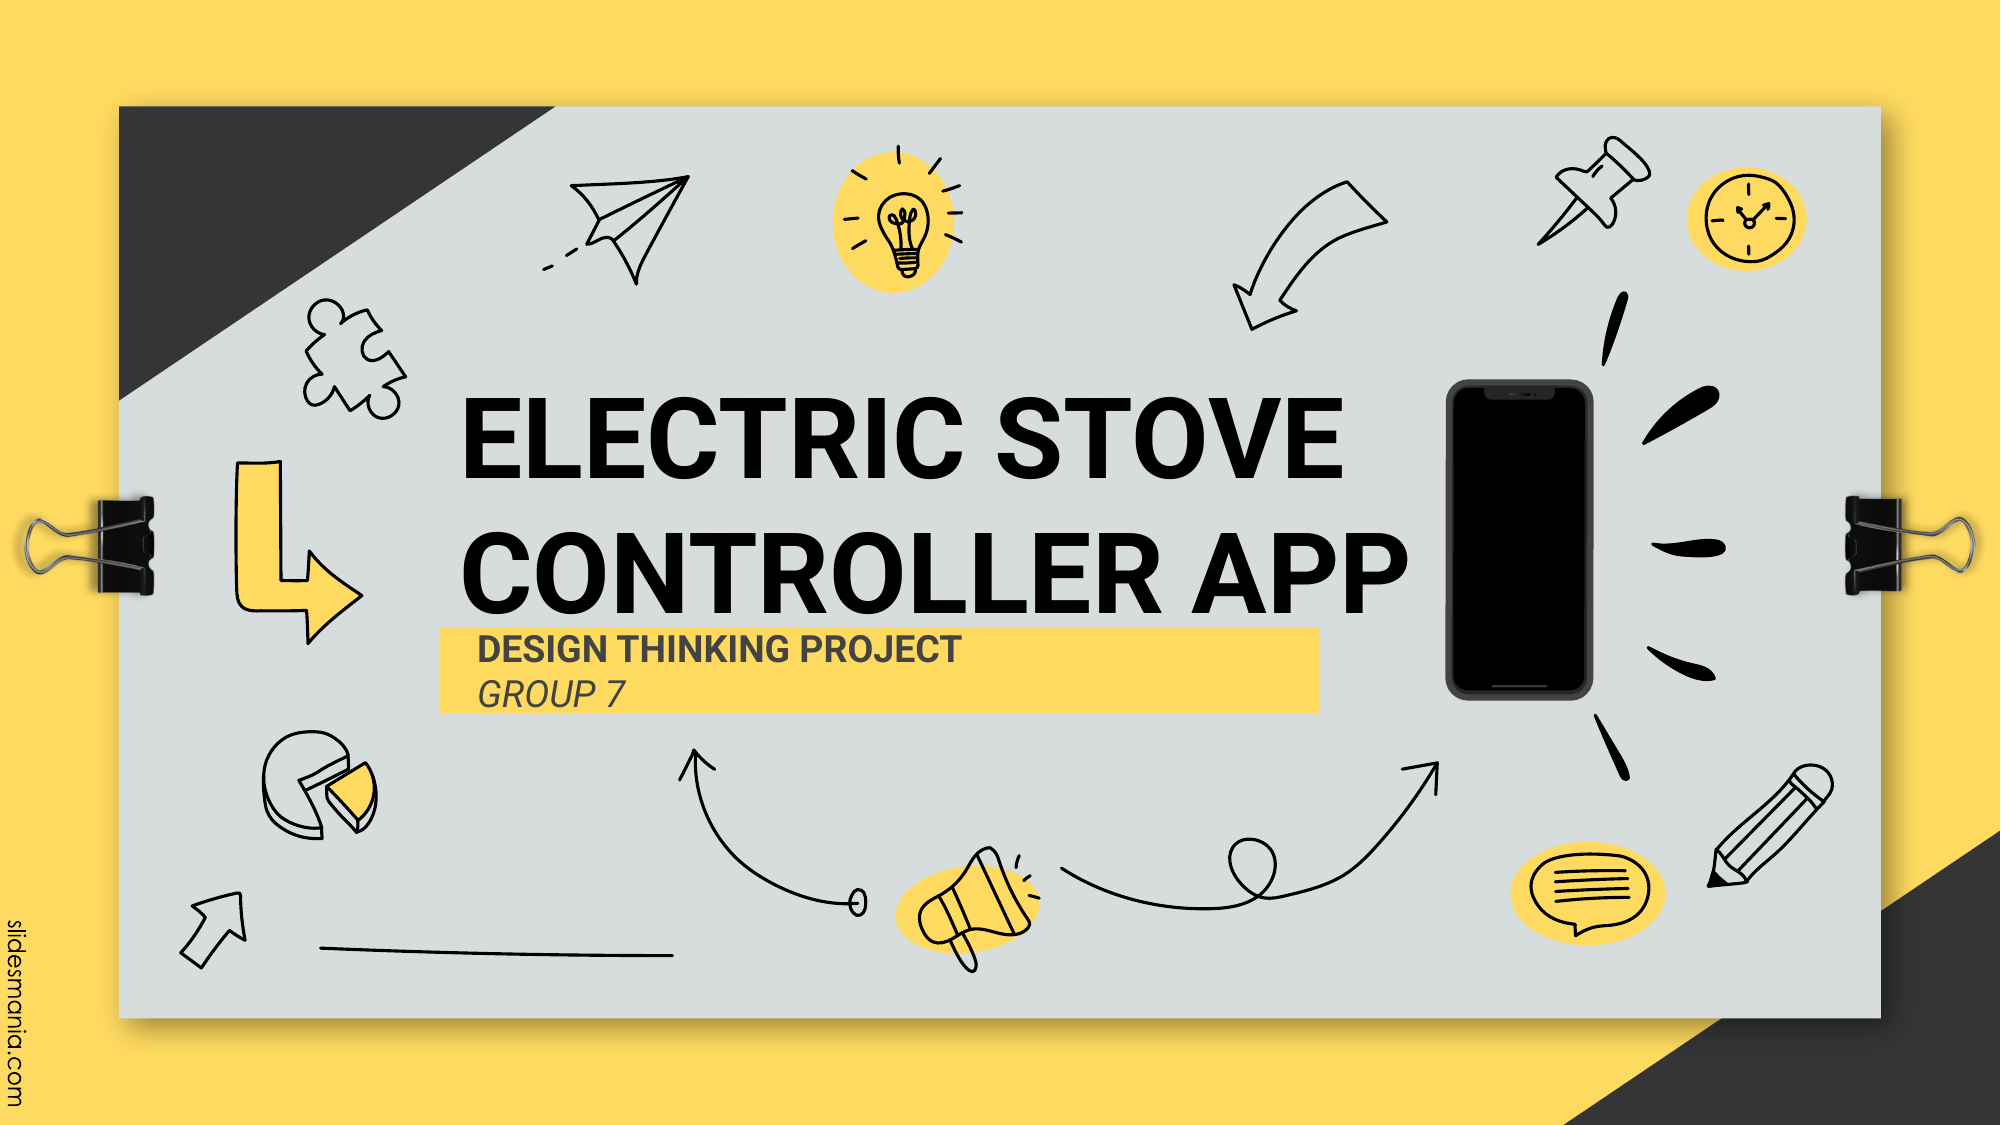

# ELECTRIC STOVE CONTROLLER APP
DESIGN THINKING PROJECT
GROUP 7